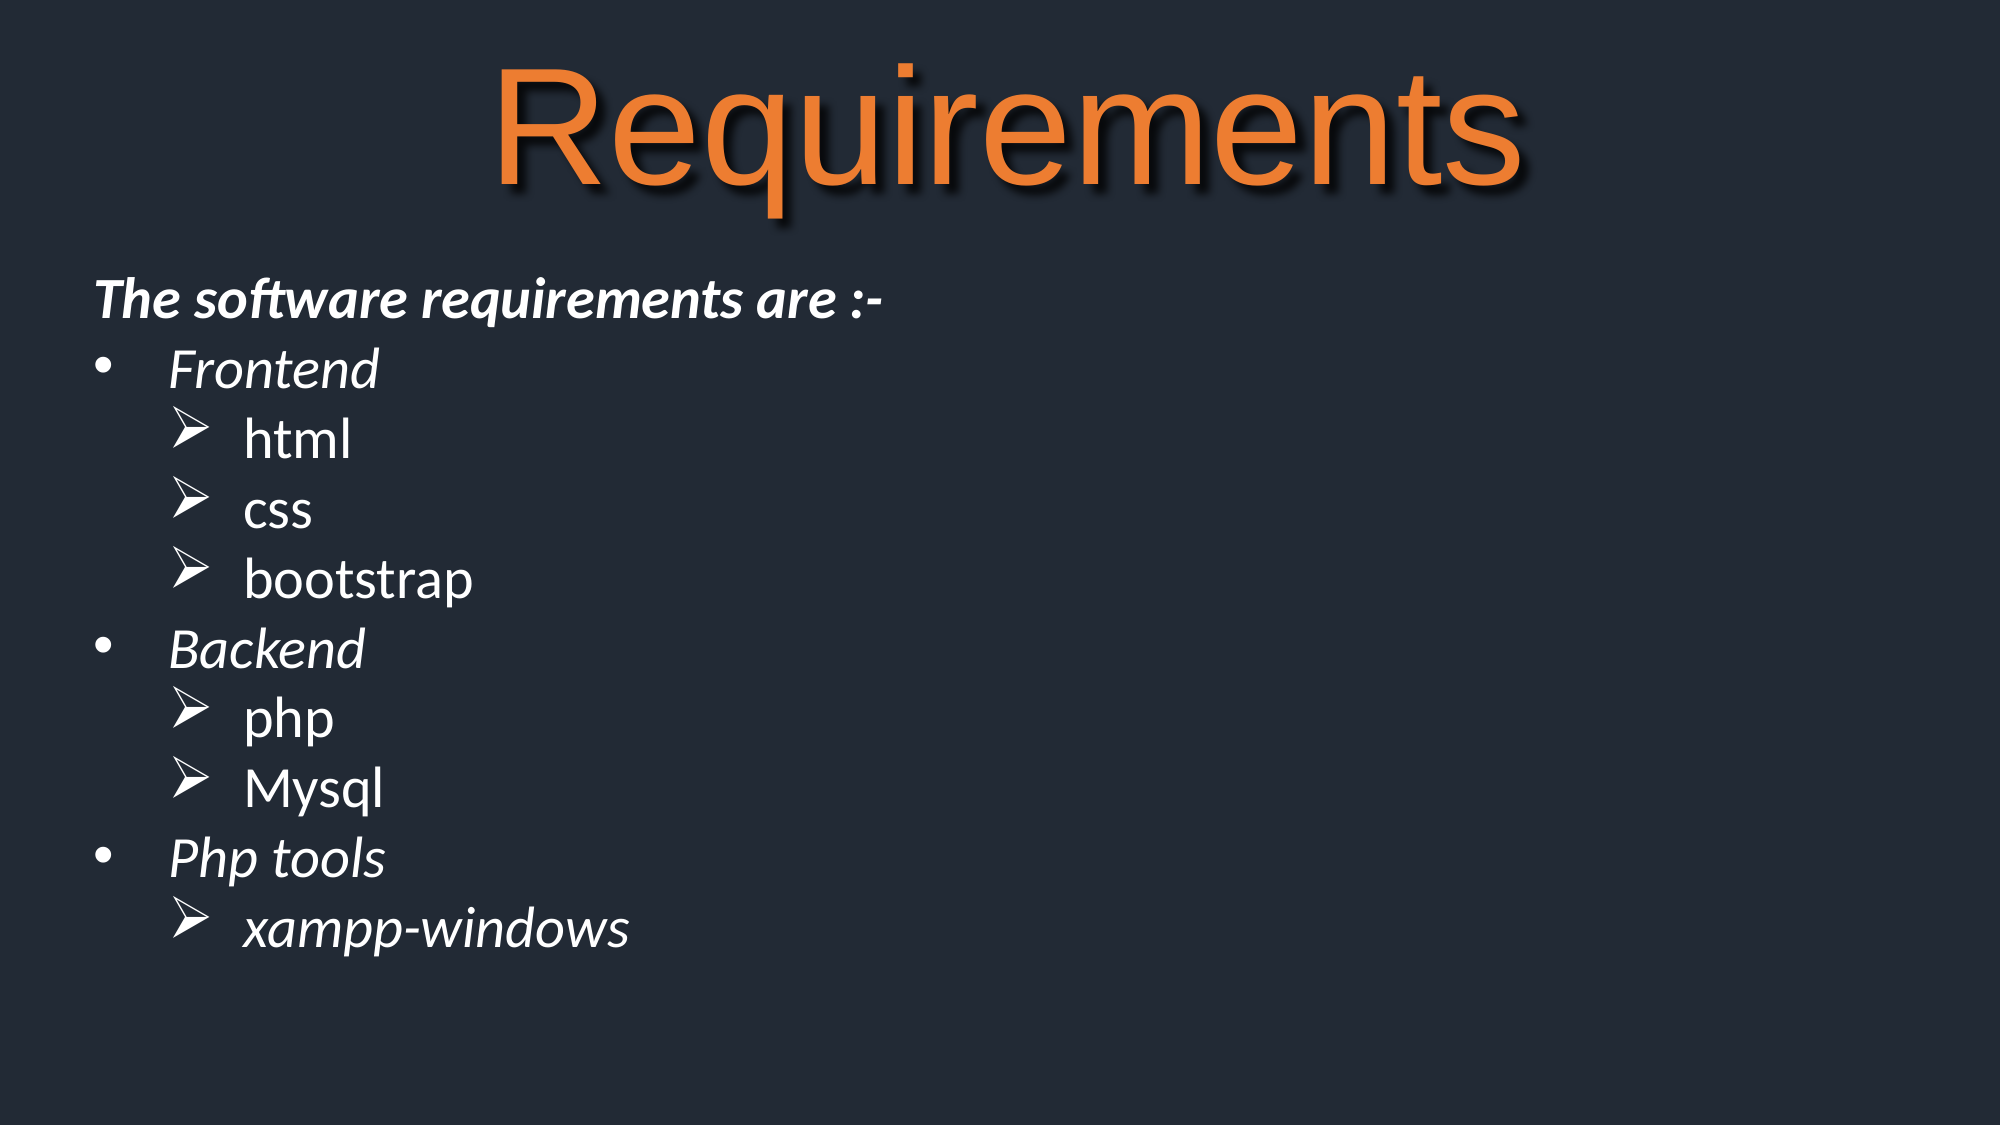

Requirements
The software requirements are :-
Frontend
html
css
bootstrap
Backend
php
Mysql
Php tools
xampp-windows
4